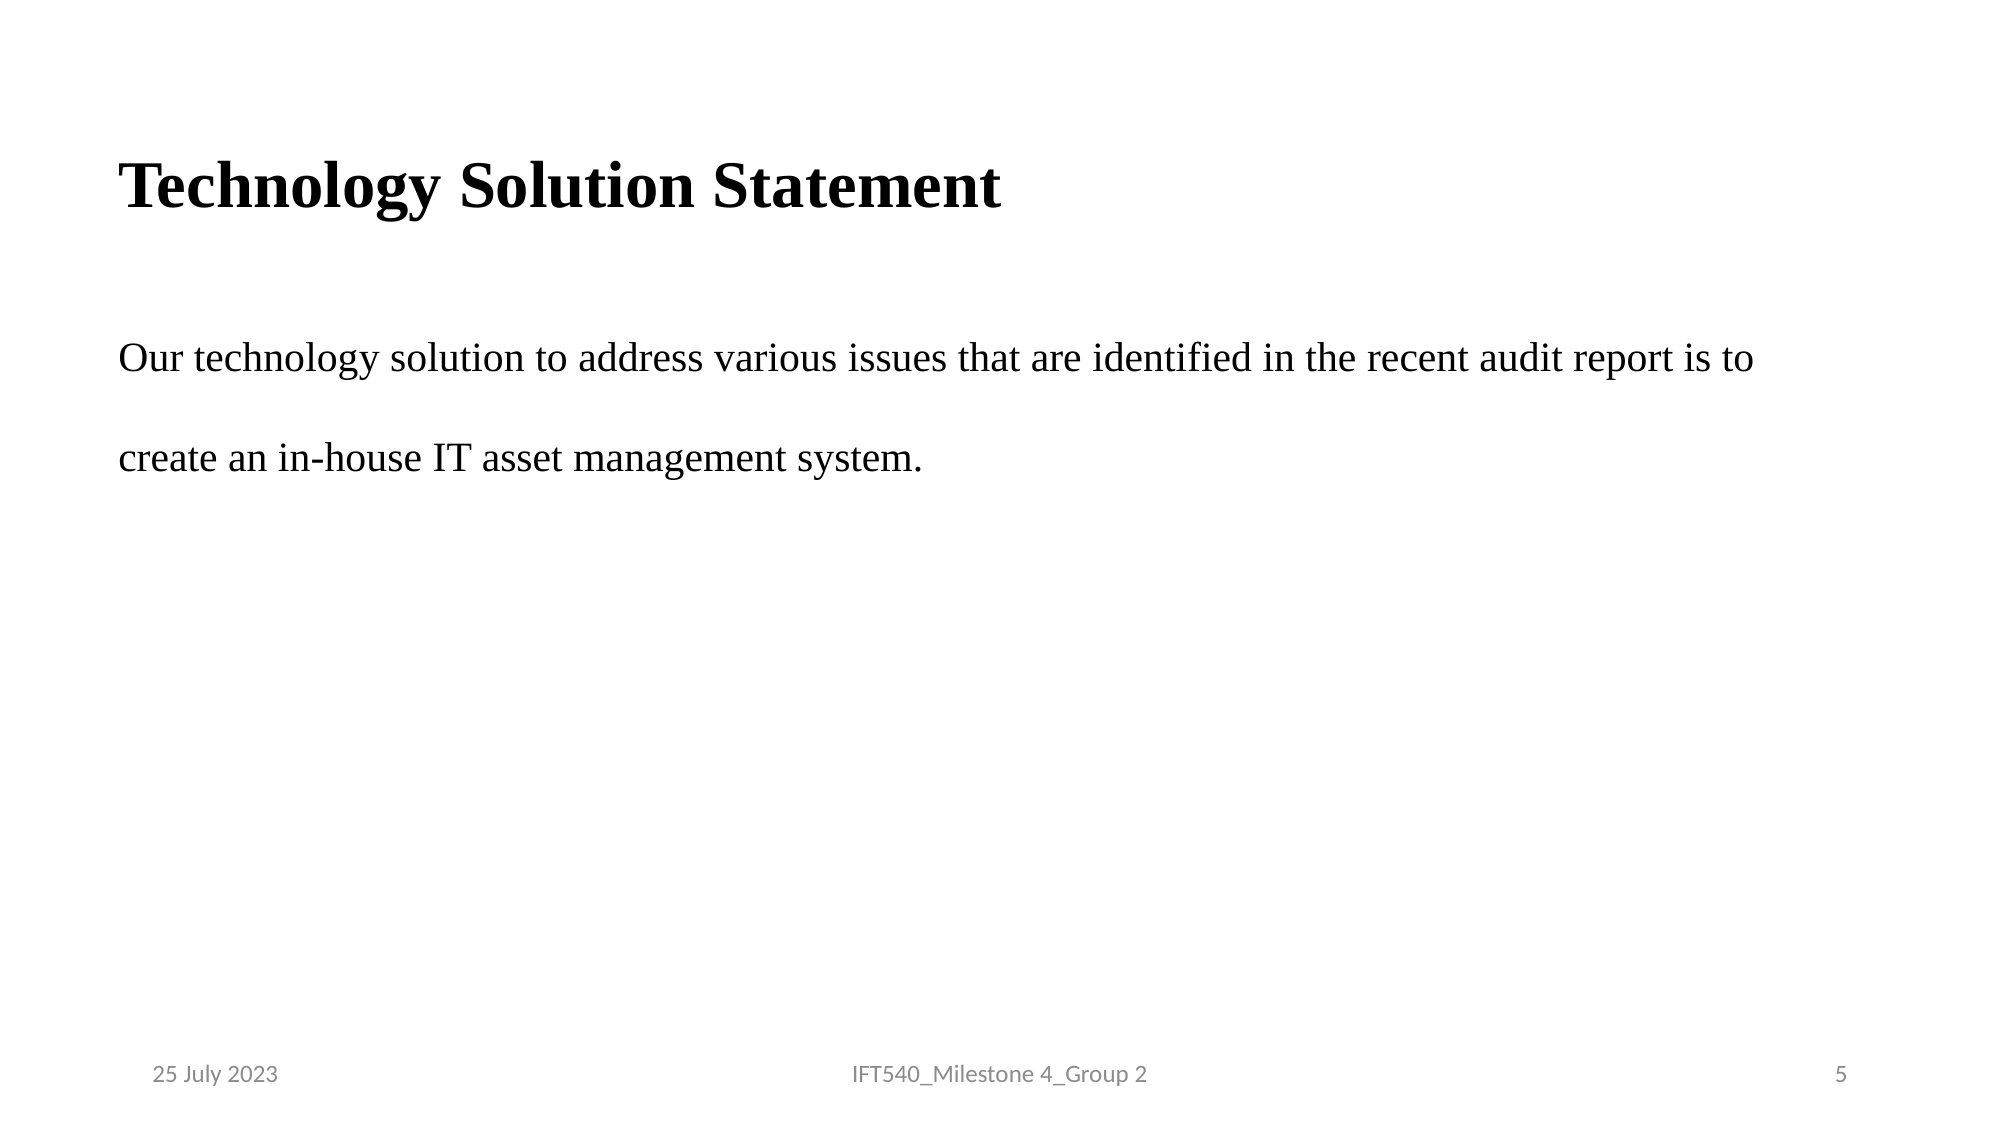

# Technology Solution Statement
Our technology solution to address various issues that are identified in the recent audit report is to create an in-house IT asset management system.
25 July 2023
IFT540_Milestone 4_Group 2
5